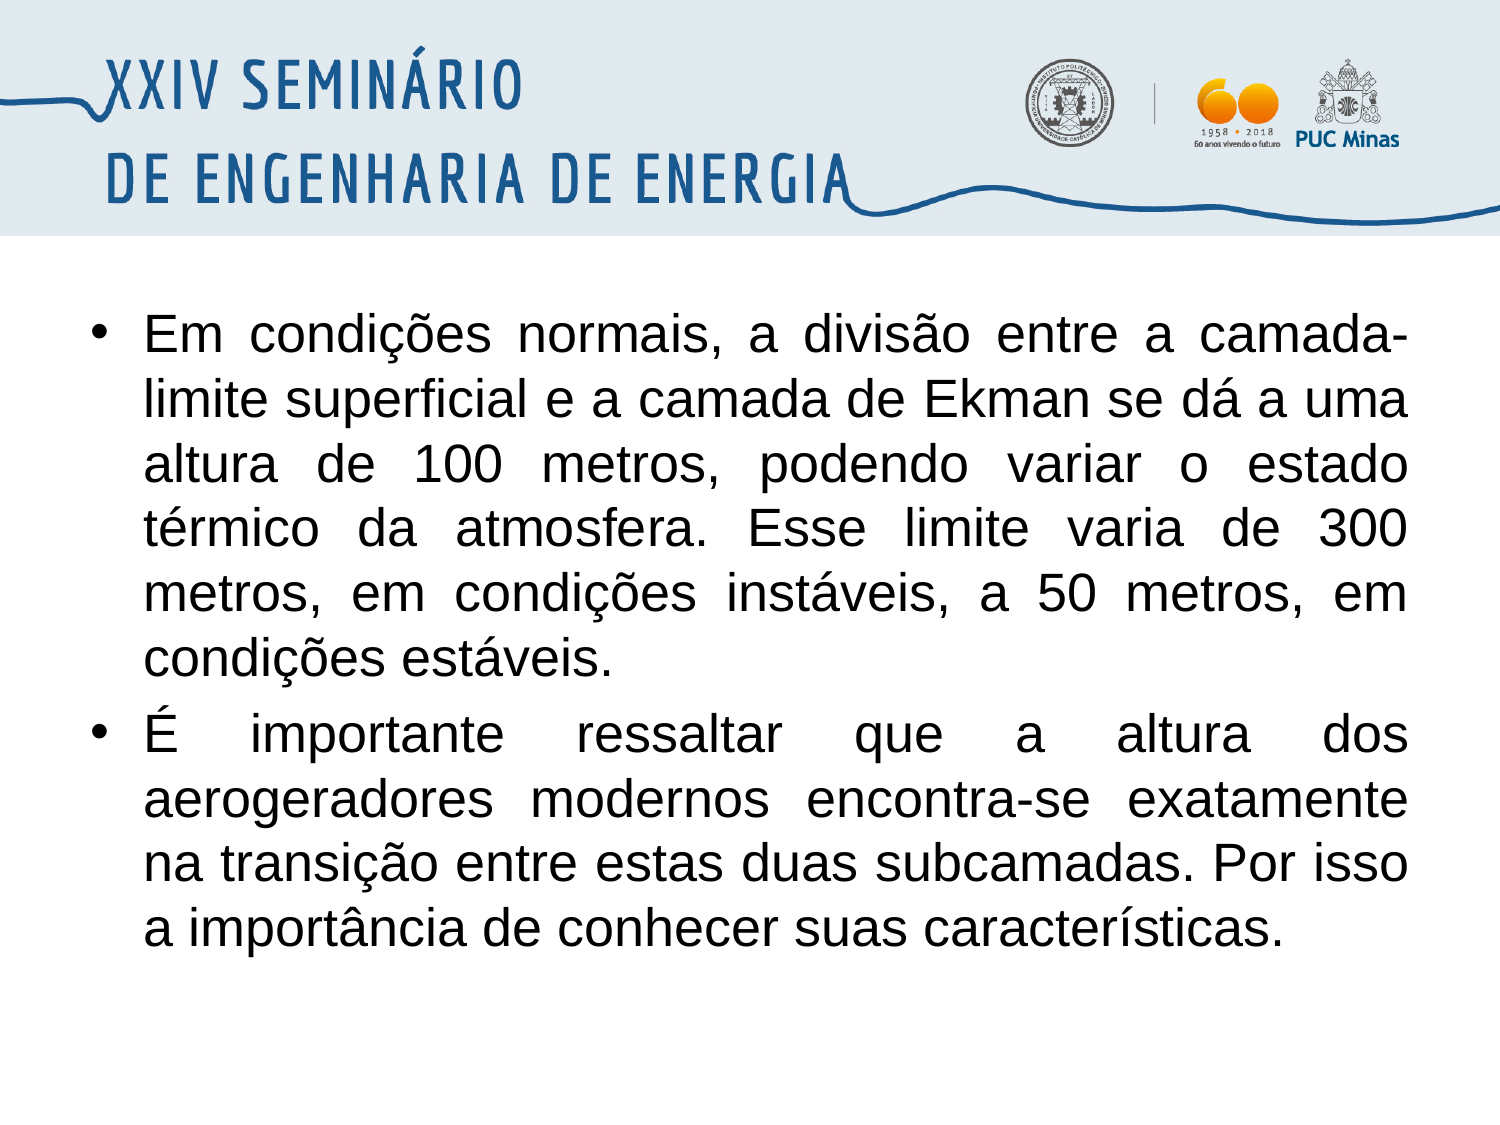

Em condições normais, a divisão entre a camada-limite superficial e a camada de Ekman se dá a uma altura de 100 metros, podendo variar o estado térmico da atmosfera. Esse limite varia de 300 metros, em condições instáveis, a 50 metros, em condições estáveis.
É importante ressaltar que a altura dos aerogeradores modernos encontra-se exatamente na transição entre estas duas subcamadas. Por isso a importância de conhecer suas características.